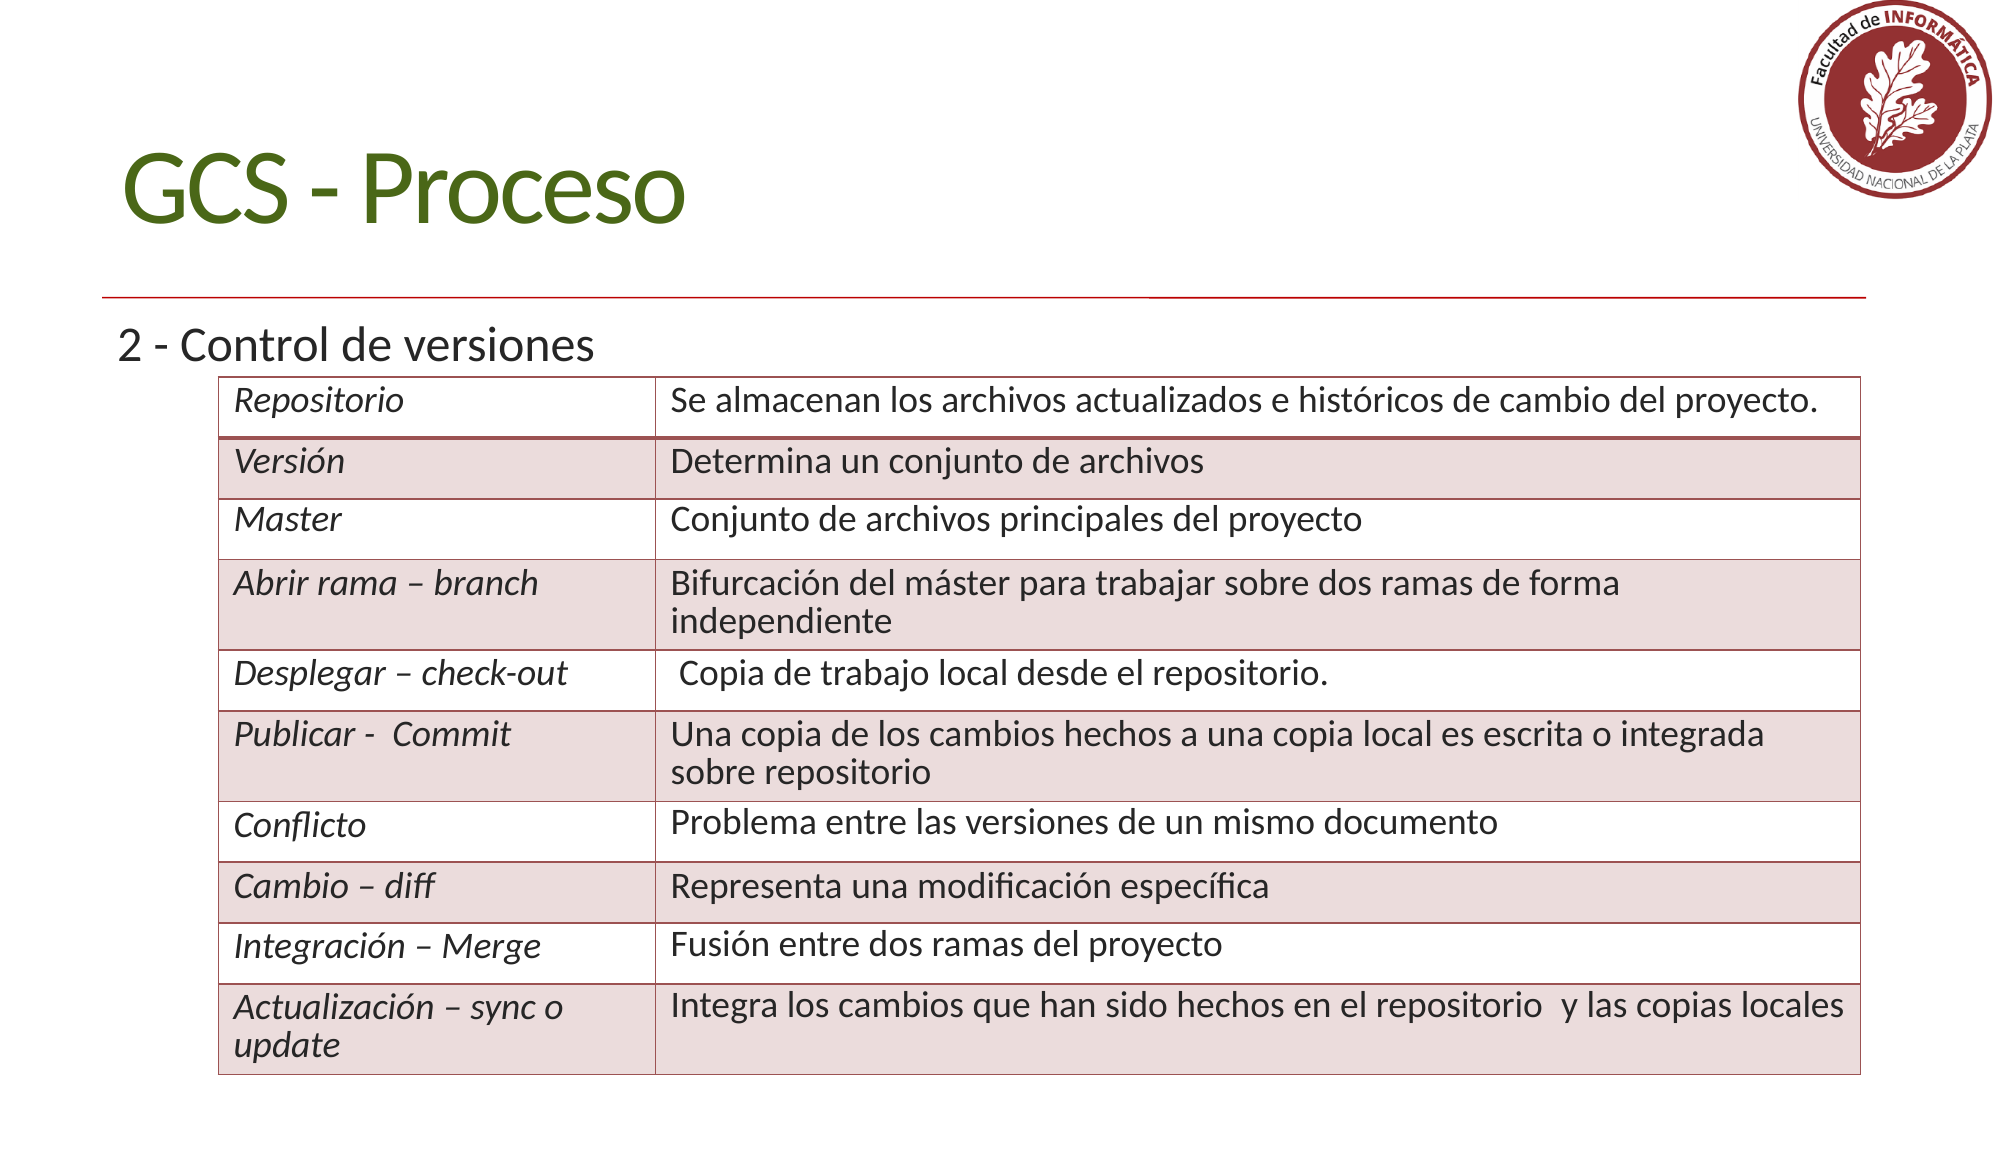

GCS - Proceso

2 - Control de versiones

| Repositorio | Se almacenan los archivos actualizados e históricos de cambio del proyecto. |
| --- | --- |
| Versión | Determina un conjunto de archivos |
| Master | Conjunto de archivos principales del proyecto |
| Abrir rama – branch | Bifurcación del máster para trabajar sobre dos ramas de forma independiente |
| Desplegar – check-out | Copia de trabajo local desde el repositorio. |
| Publicar - Commit | Una copia de los cambios hechos a una copia local es escrita o integrada sobre repositorio |
| Conflicto | Problema entre las versiones de un mismo documento |
| Cambio – diff | Representa una modificación específica |
| Integración – Merge | Fusión entre dos ramas del proyecto |
| Actualización – sync o update | Integra los cambios que han sido hechos en el repositorio  y las copias locales |